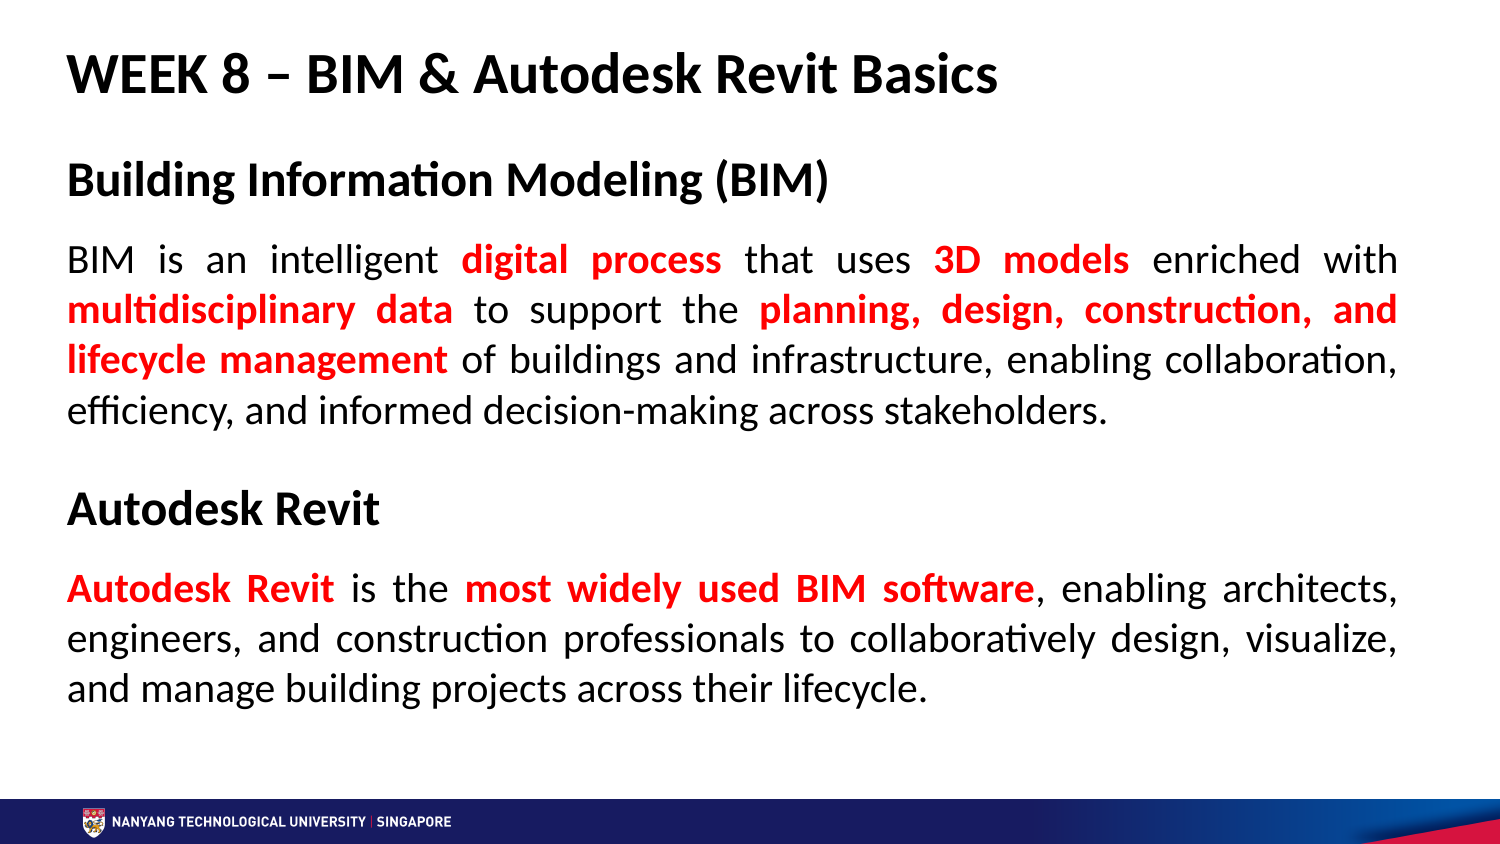

WEEK 8 – BIM & Autodesk Revit Basics
Building Information Modeling (BIM)
BIM is an intelligent digital process that uses 3D models enriched with multidisciplinary data to support the planning, design, construction, and lifecycle management of buildings and infrastructure, enabling collaboration, efficiency, and informed decision-making across stakeholders.
Autodesk Revit
Autodesk Revit is the most widely used BIM software, enabling architects, engineers, and construction professionals to collaboratively design, visualize, and manage building projects across their lifecycle.